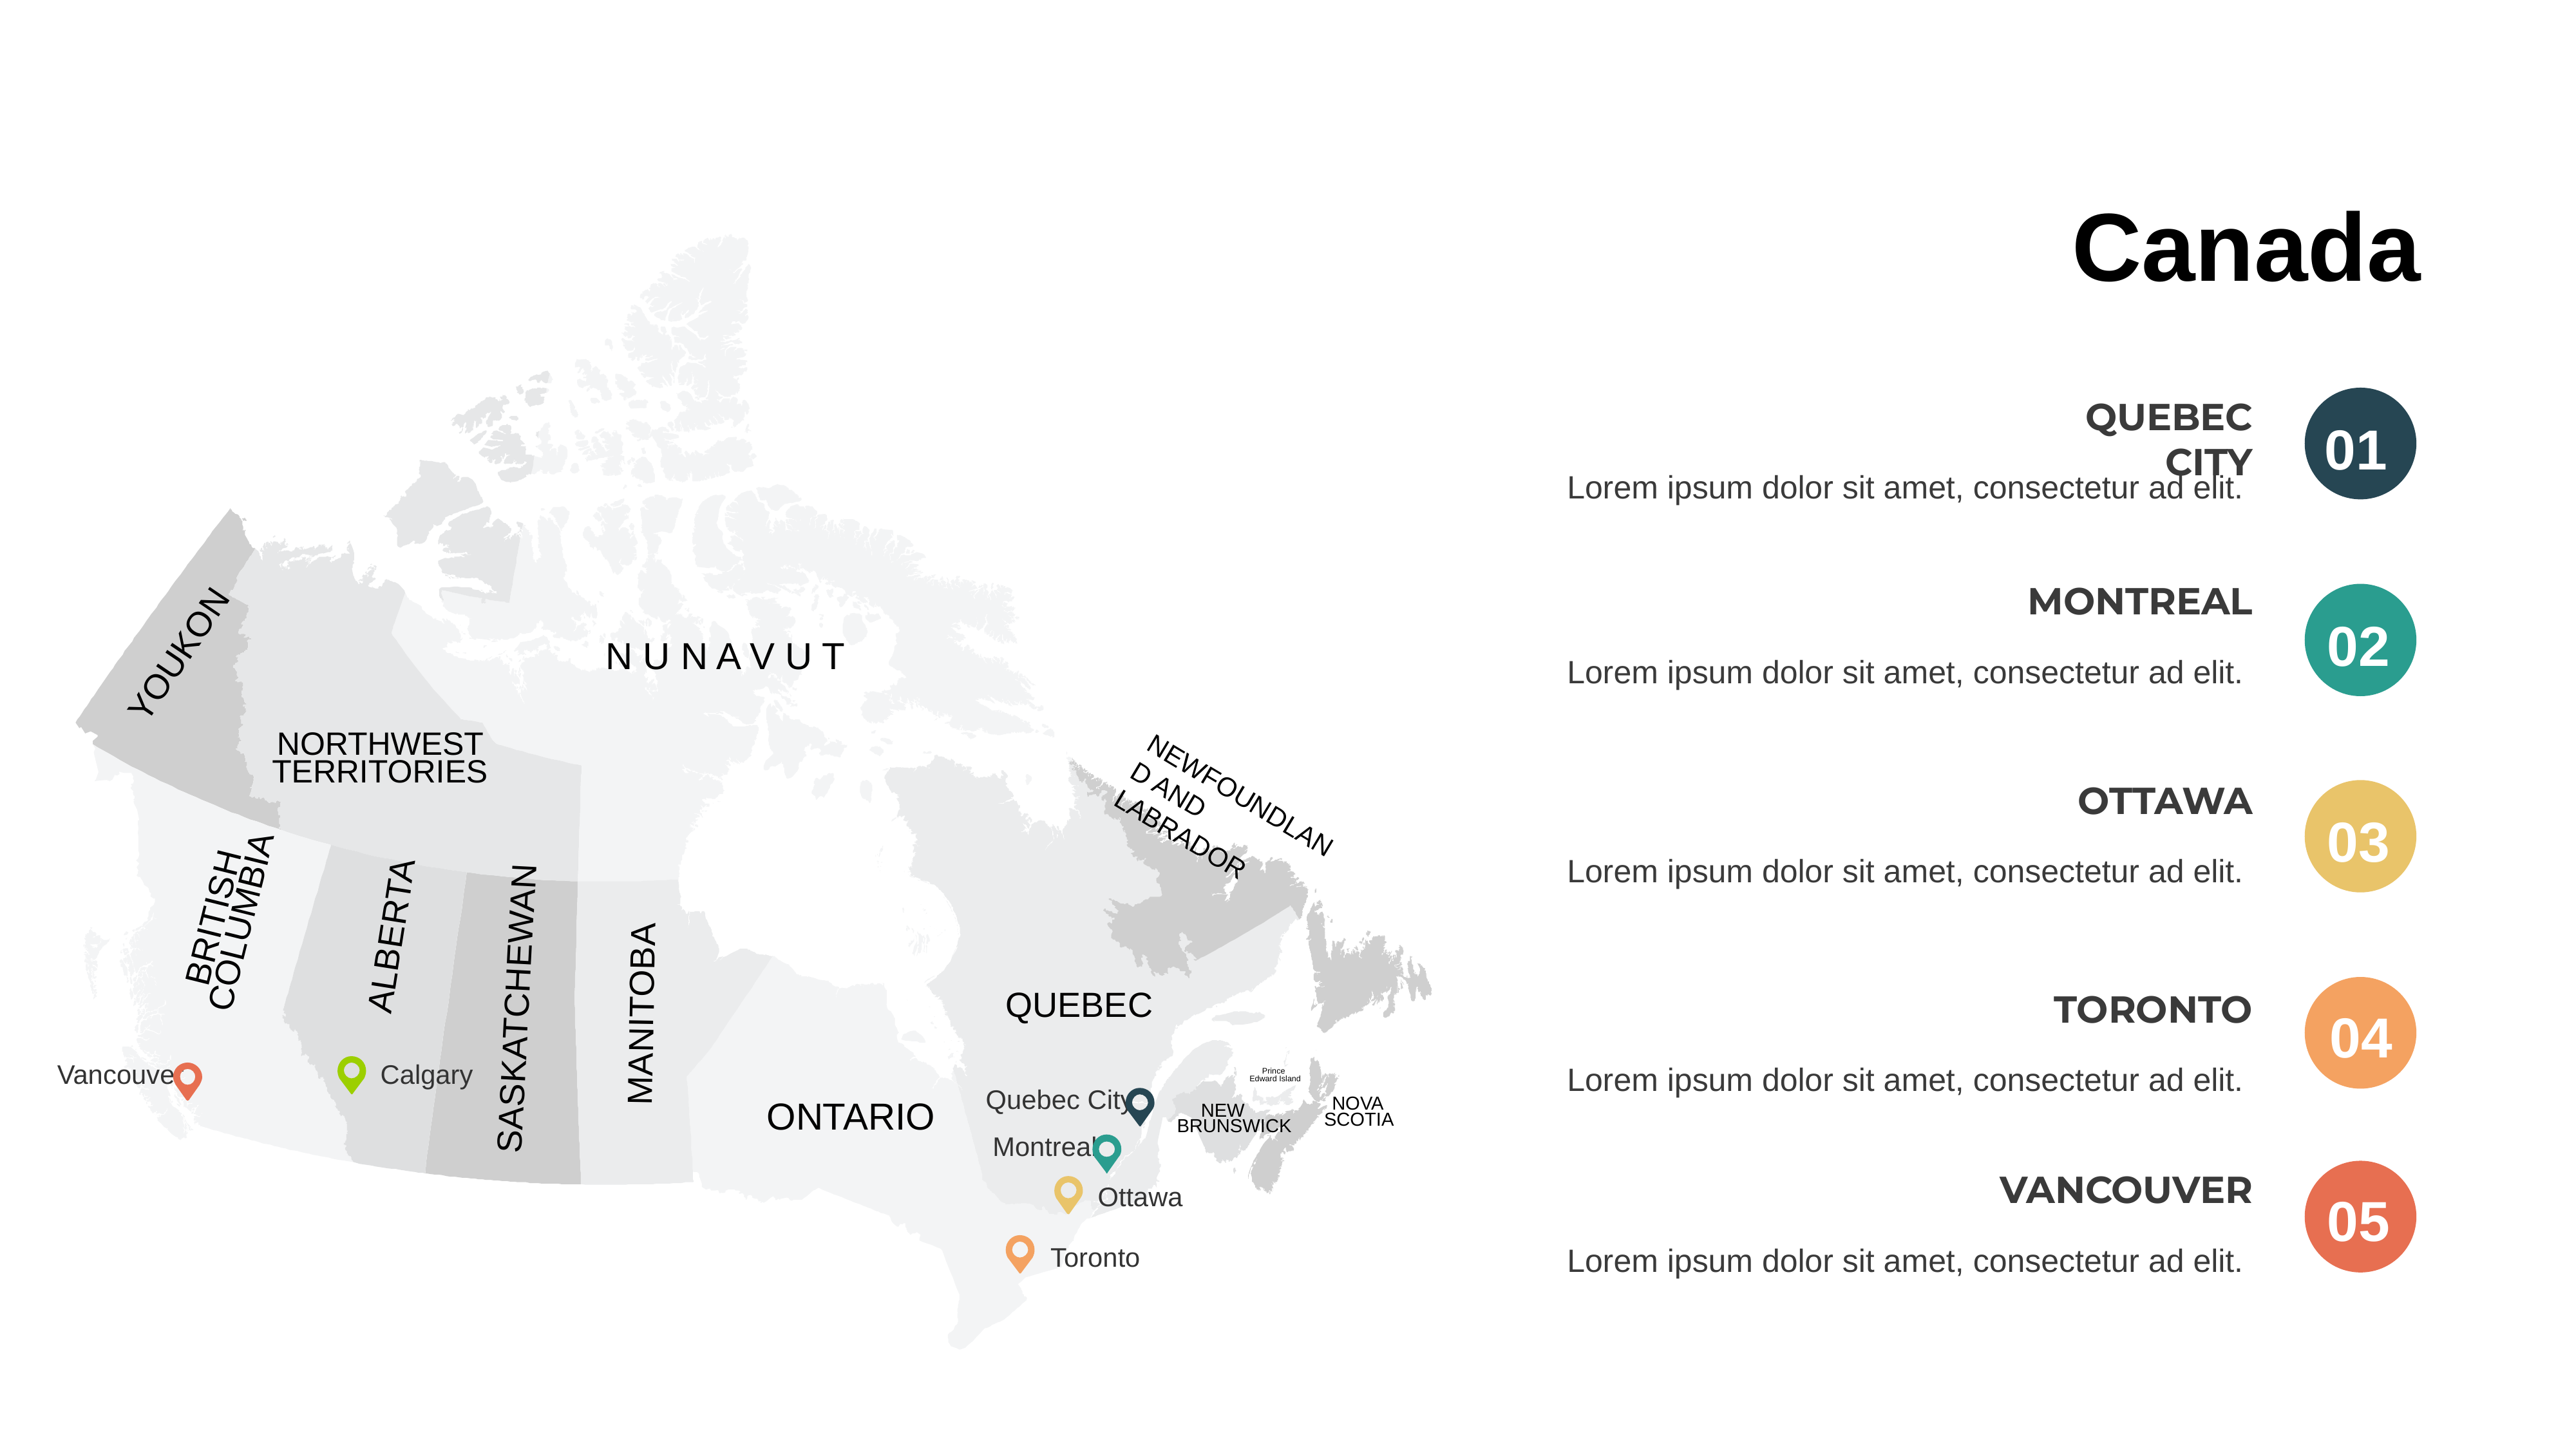

Canada

N U N A V U T
YOUKON
NORTHWEST

TERRITORIES

NEWFOUNDLAND AND LABRADOR

BRITISH

COLUMBIA
ALBERTA

QUEBEC
SASKATCHEWAN
MANITOBA

Calgary
Vancouver

Prince

Edward Island

Quebec City

NOVA
ONTARIO
NEW
SCOTIA
BRUNSWICK
Montreal

Ottawa

Toronto

QUEBEC CITY
Lorem ipsum dolor sit amet, consectetur ad elit.
01
MONTREAL
Lorem ipsum dolor sit amet, consectetur ad elit.

02
OTTAWA
Lorem ipsum dolor sit amet, consectetur ad elit.

03

TORONTO
Lorem ipsum dolor sit amet, consectetur ad elit.
04

VANCOUVER
Lorem ipsum dolor sit amet, consectetur ad elit.
05